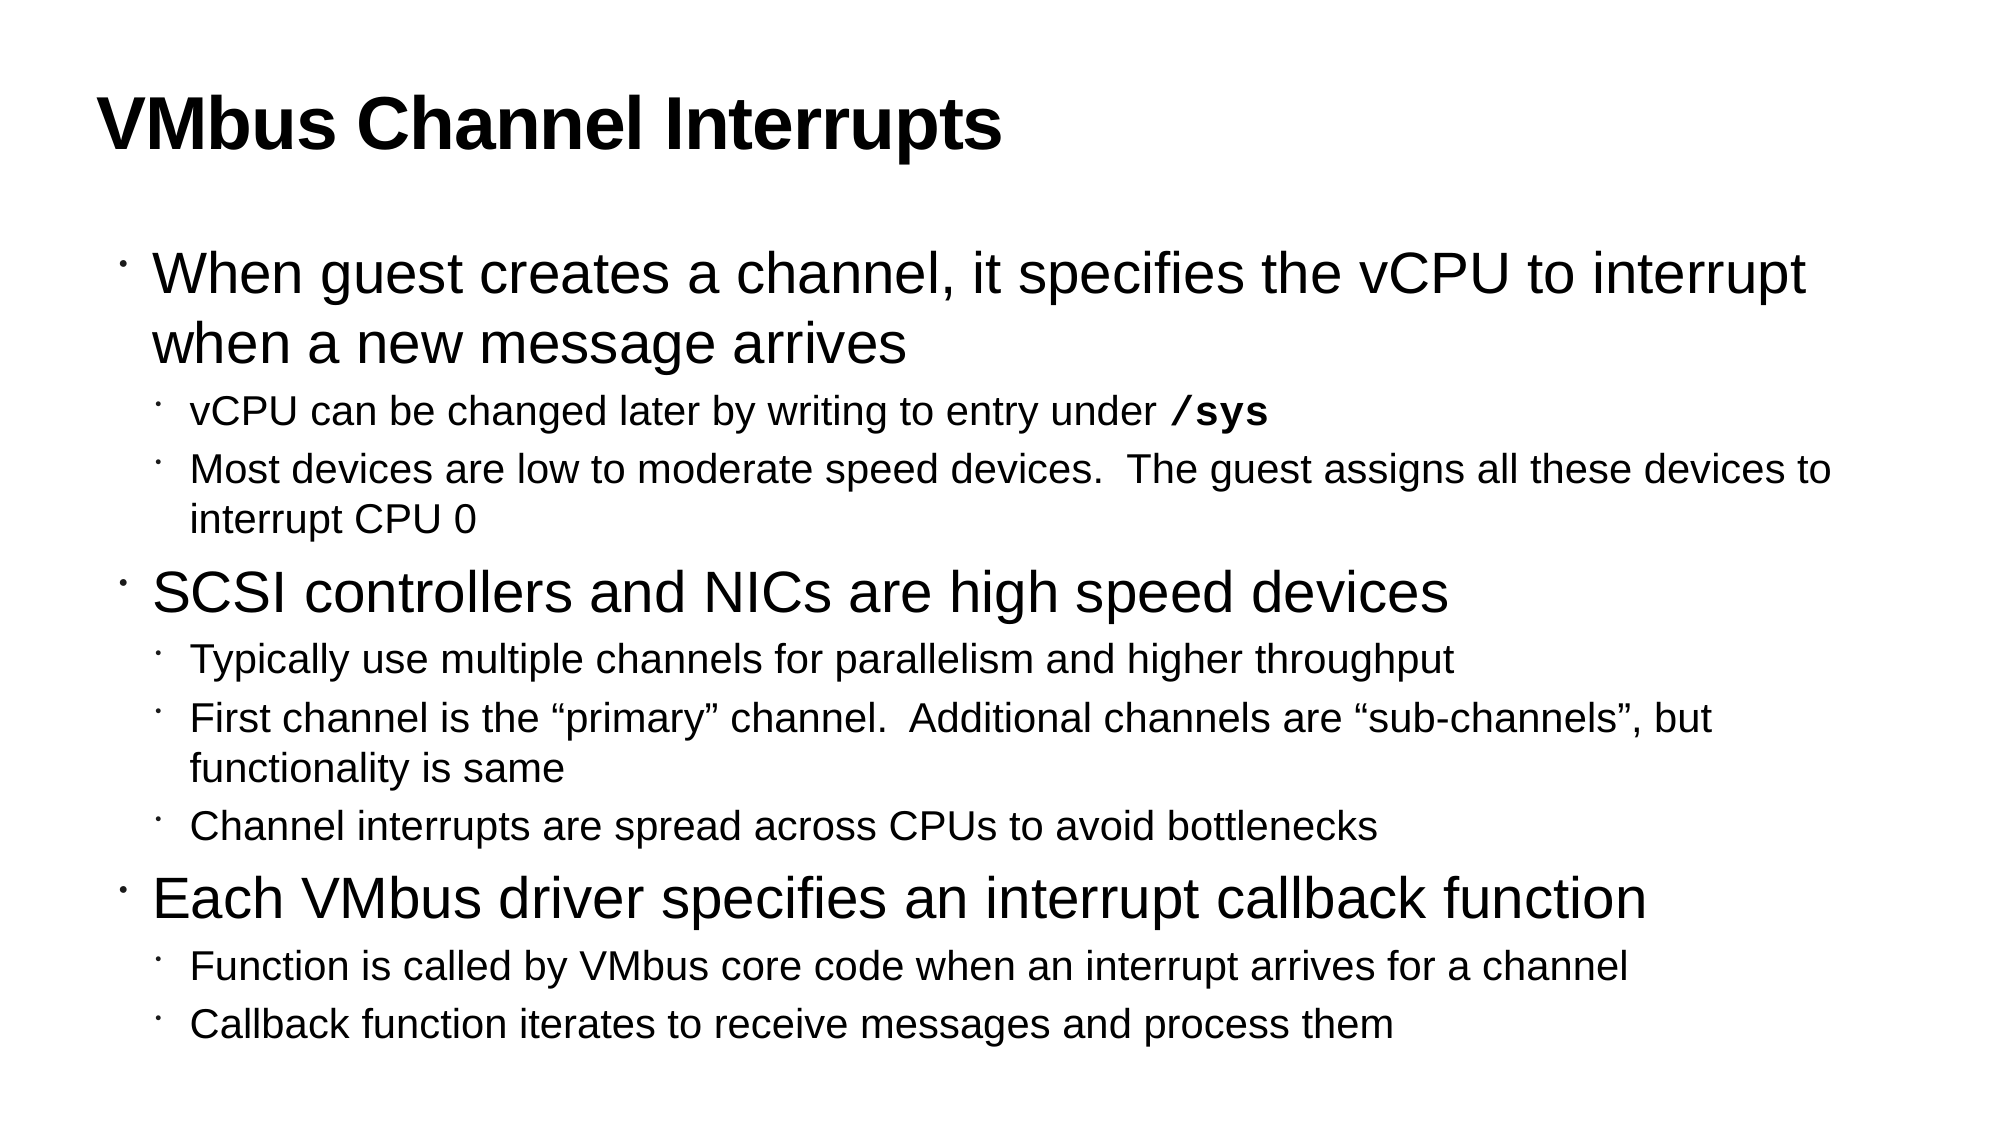

# VMbus Channel Interrupts
When guest creates a channel, it specifies the vCPU to interrupt when a new message arrives
vCPU can be changed later by writing to entry under /sys
Most devices are low to moderate speed devices.  The guest assigns all these devices to interrupt CPU 0
SCSI controllers and NICs are high speed devices
Typically use multiple channels for parallelism and higher throughput
First channel is the “primary” channel.  Additional channels are “sub-channels”, but functionality is same
Channel interrupts are spread across CPUs to avoid bottlenecks
Each VMbus driver specifies an interrupt callback function
Function is called by VMbus core code when an interrupt arrives for a channel
Callback function iterates to receive messages and process them